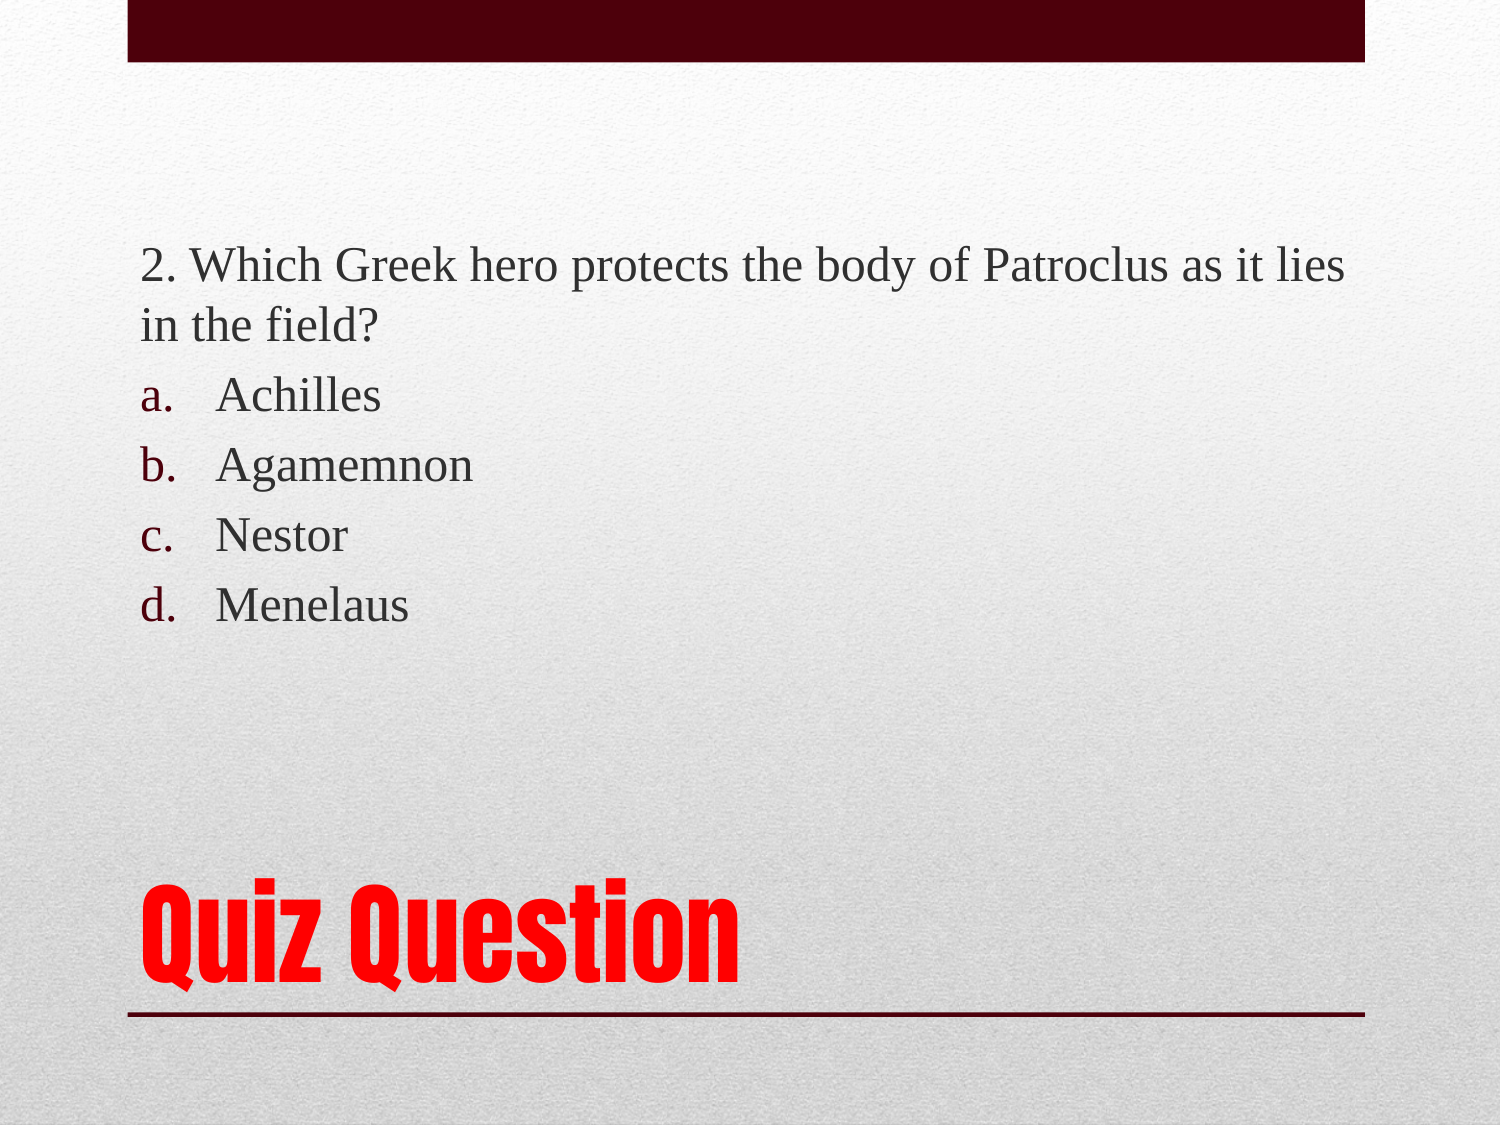

2. Which Greek hero protects the body of Patroclus as it lies in the field?
Achilles
Agamemnon
Nestor
Menelaus
# Quiz Question